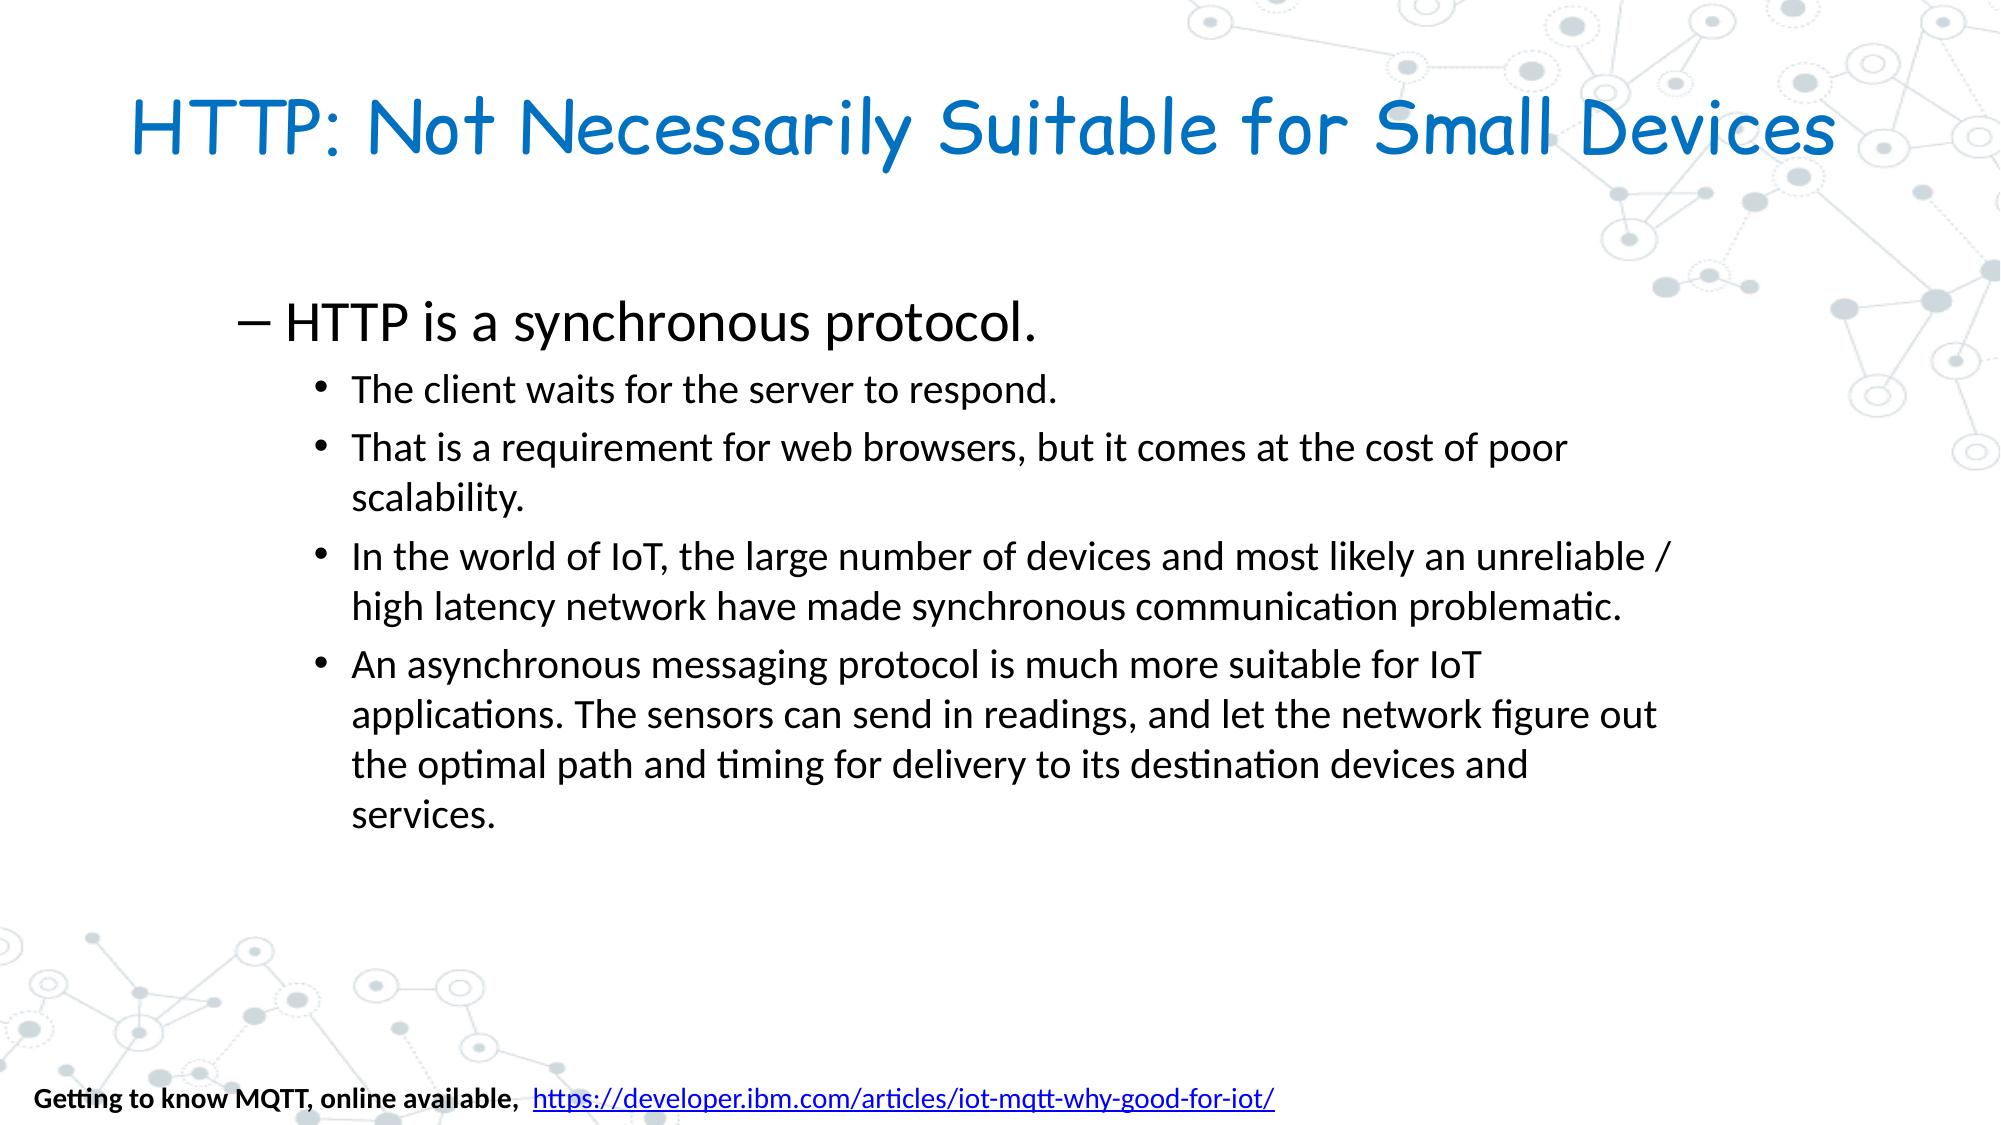

# HTTP: Not Necessarily Suitable for Small Devices
HTTP is a synchronous protocol.
The client waits for the server to respond.
That is a requirement for web browsers, but it comes at the cost of poor scalability.
In the world of IoT, the large number of devices and most likely an unreliable / high latency network have made synchronous communication problematic.
An asynchronous messaging protocol is much more suitable for IoT applications. The sensors can send in readings, and let the network figure out the optimal path and timing for delivery to its destination devices and services.

Getting to know MQTT, online available,  https://developer.ibm.com/articles/iot-mqtt-why-good-for-iot/